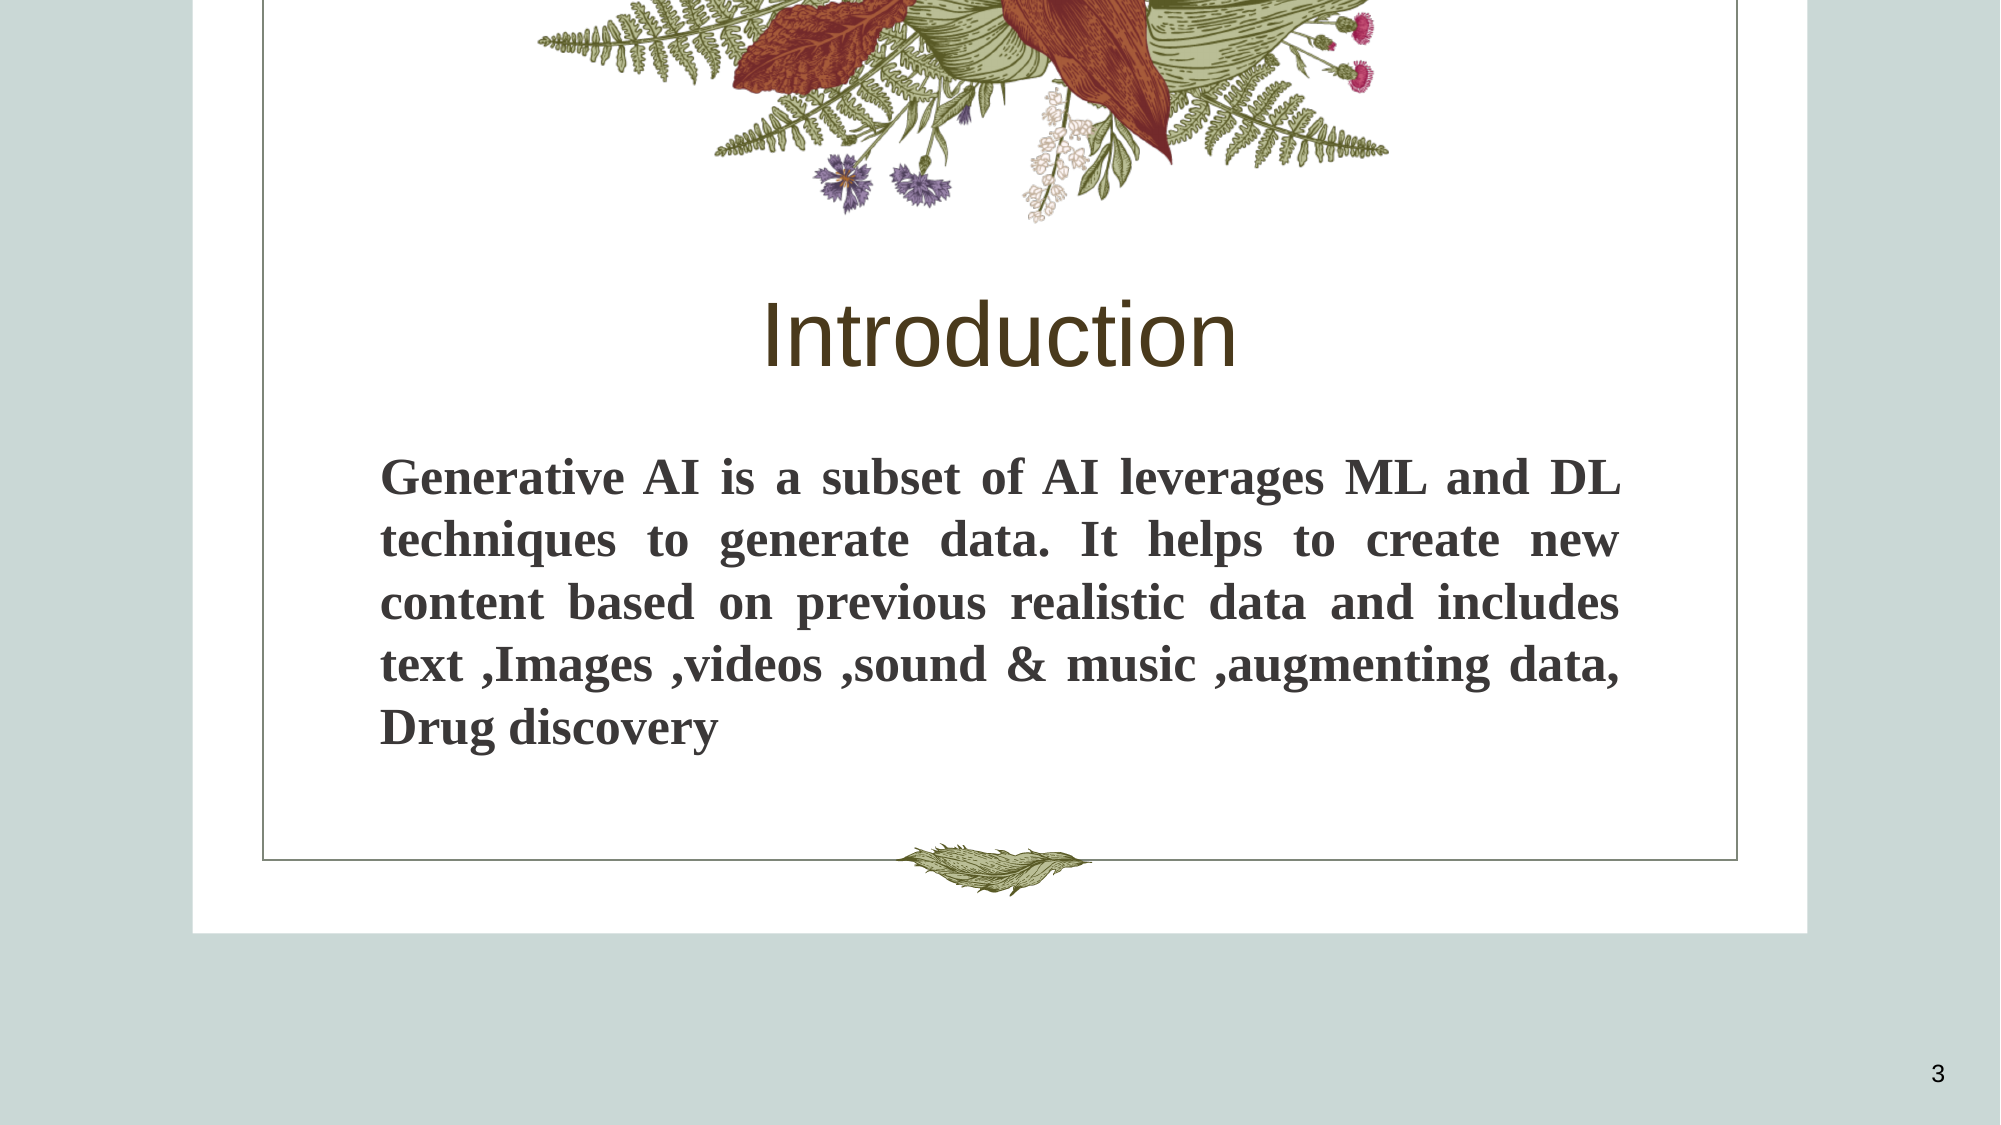

# Introduction
Generative AI is a subset of AI leverages ML and DL techniques to generate data. It helps to create new content based on previous realistic data and includes text ,Images ,videos ,sound & music ,augmenting data, Drug discovery
3